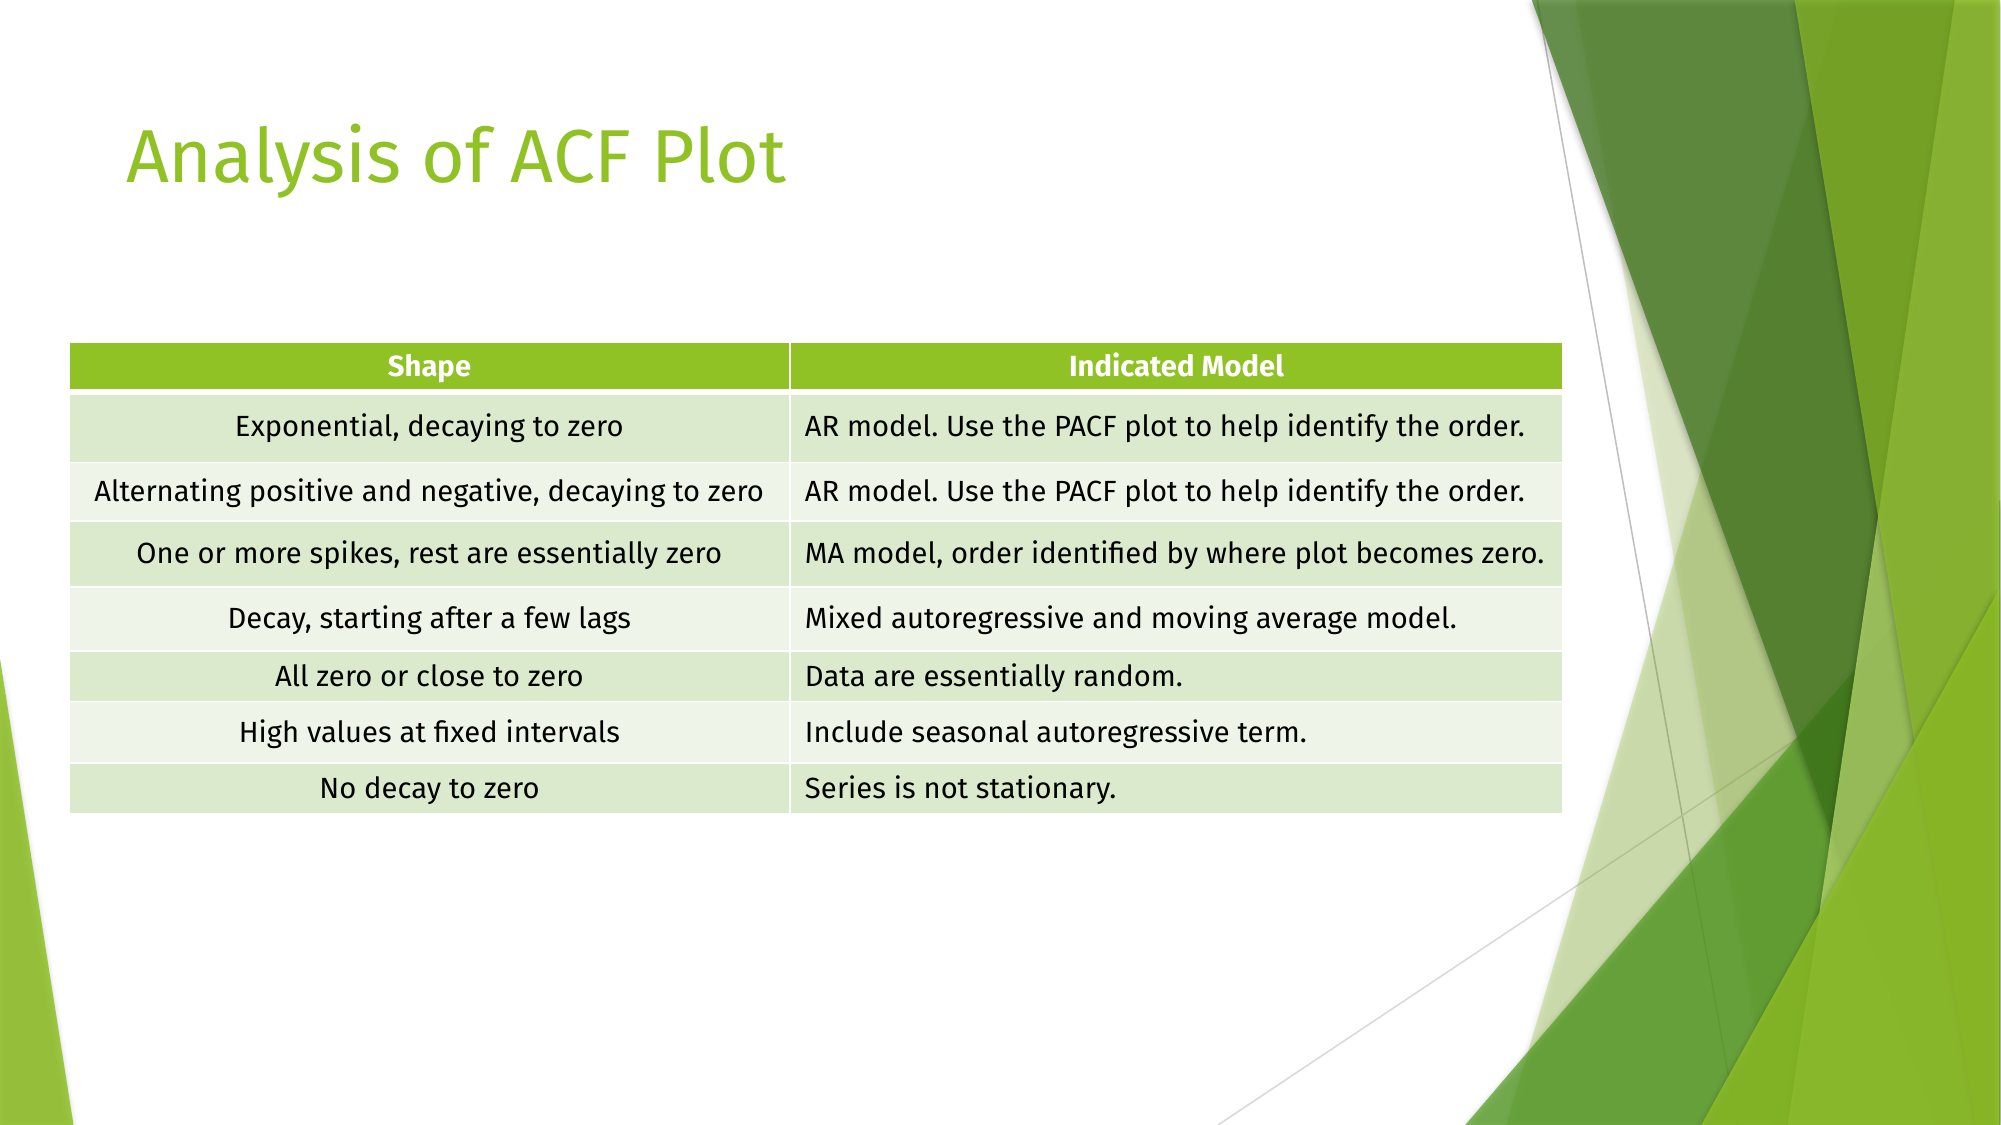

# Analysis of ACF Plot
| Shape | Indicated Model |
| --- | --- |
| Exponential, decaying to zero | AR model. Use the PACF plot to help identify the order. |
| Alternating positive and negative, decaying to zero | AR model. Use the PACF plot to help identify the order. |
| One or more spikes, rest are essentially zero | MA model, order identified by where plot becomes zero. |
| Decay, starting after a few lags | Mixed autoregressive and moving average model. |
| All zero or close to zero | Data are essentially random. |
| High values at fixed intervals | Include seasonal autoregressive term. |
| No decay to zero | Series is not stationary. |